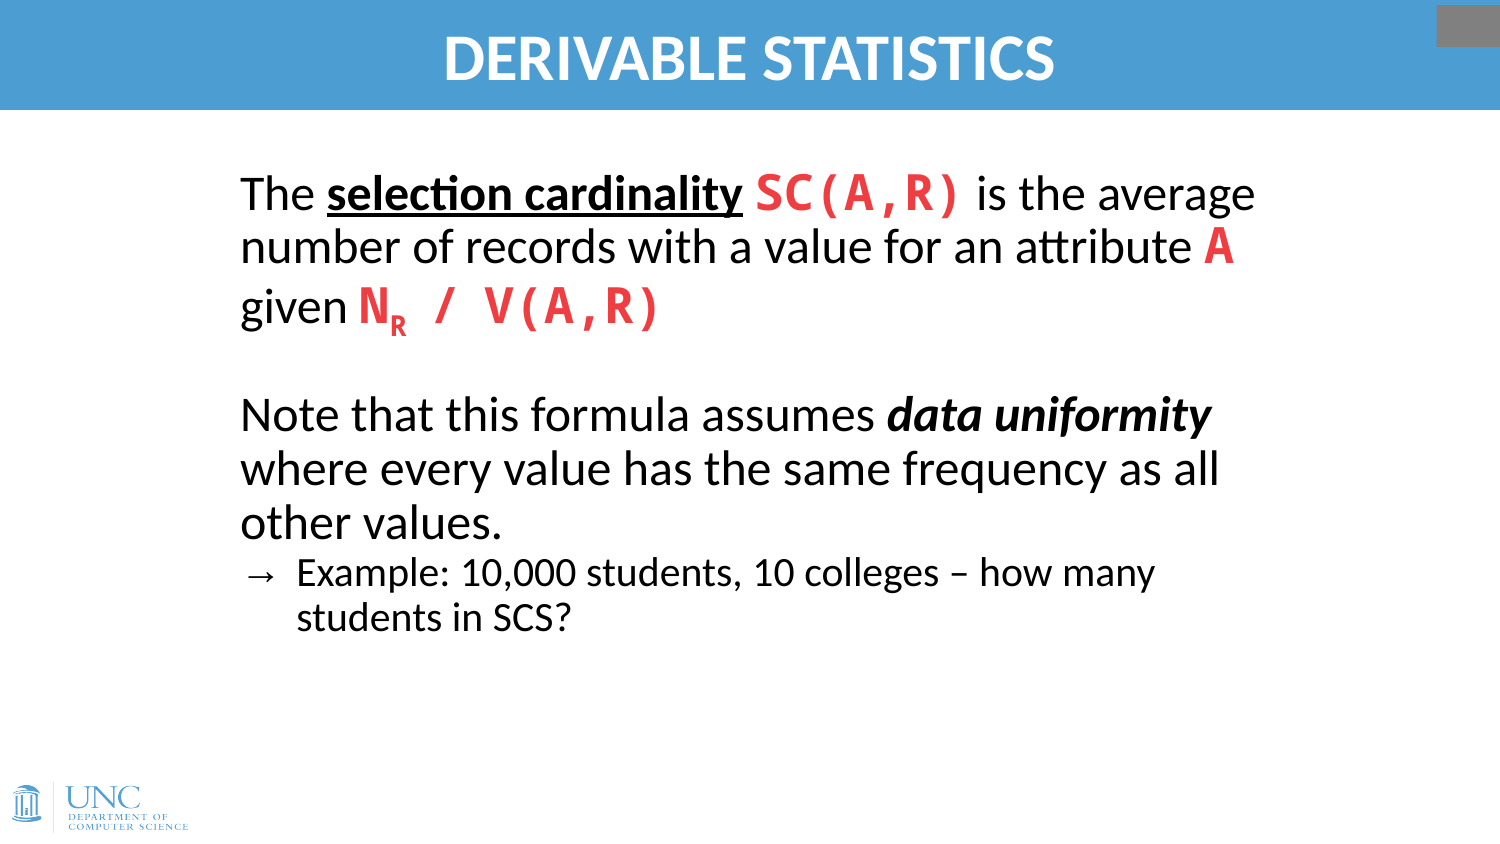

# DERIVABLE STATISTICS
62
The selection cardinality SC(A,R) is the average number of records with a value for an attribute A given NR / V(A,R)

Note that this formula assumes data uniformity where every value has the same frequency as all other values.
Example: 10,000 students, 10 colleges – how many students in SCS?